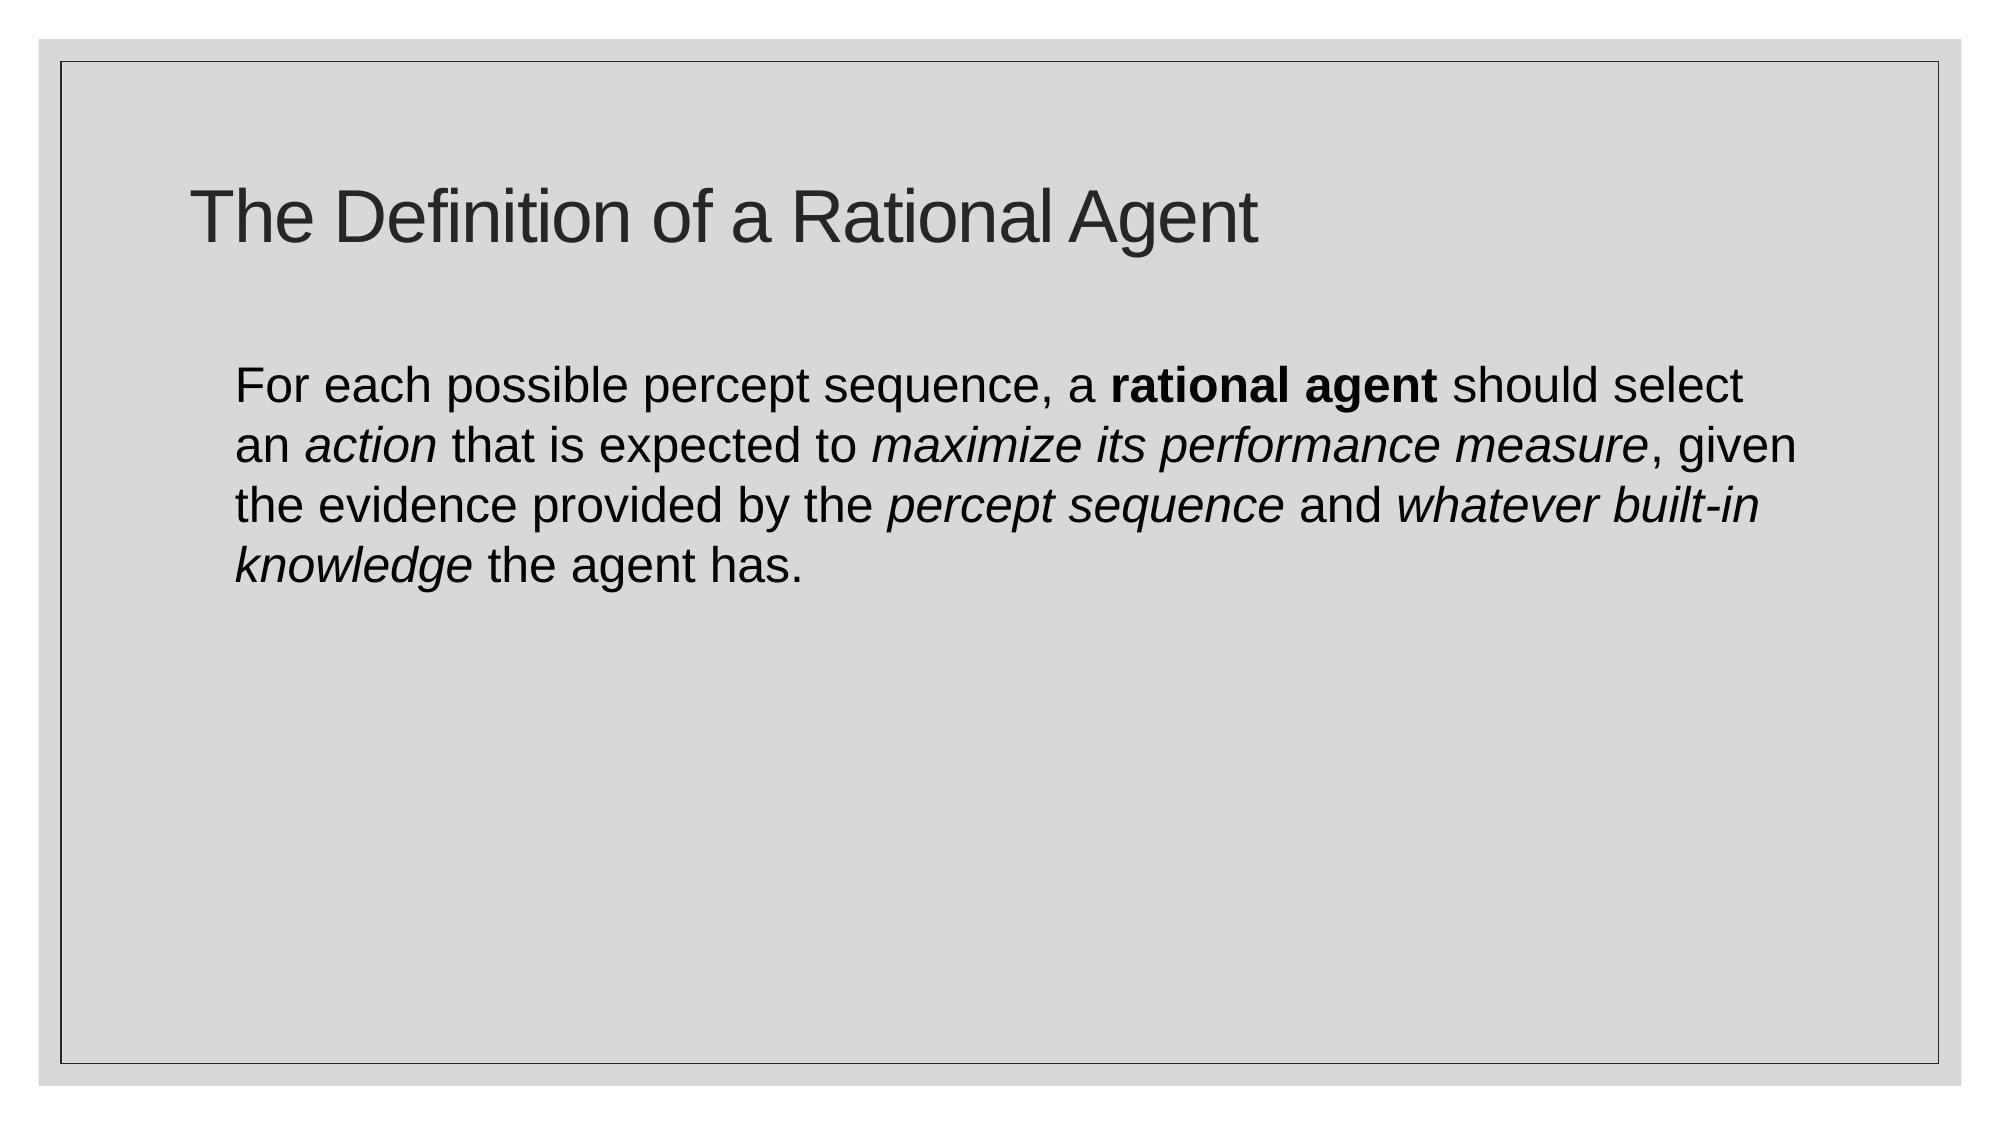

# The Definition of a Rational Agent
For each possible percept sequence, a rational agent should select an action that is expected to maximize its performance measure, given the evidence provided by the percept sequence and whatever built-in knowledge the agent has.